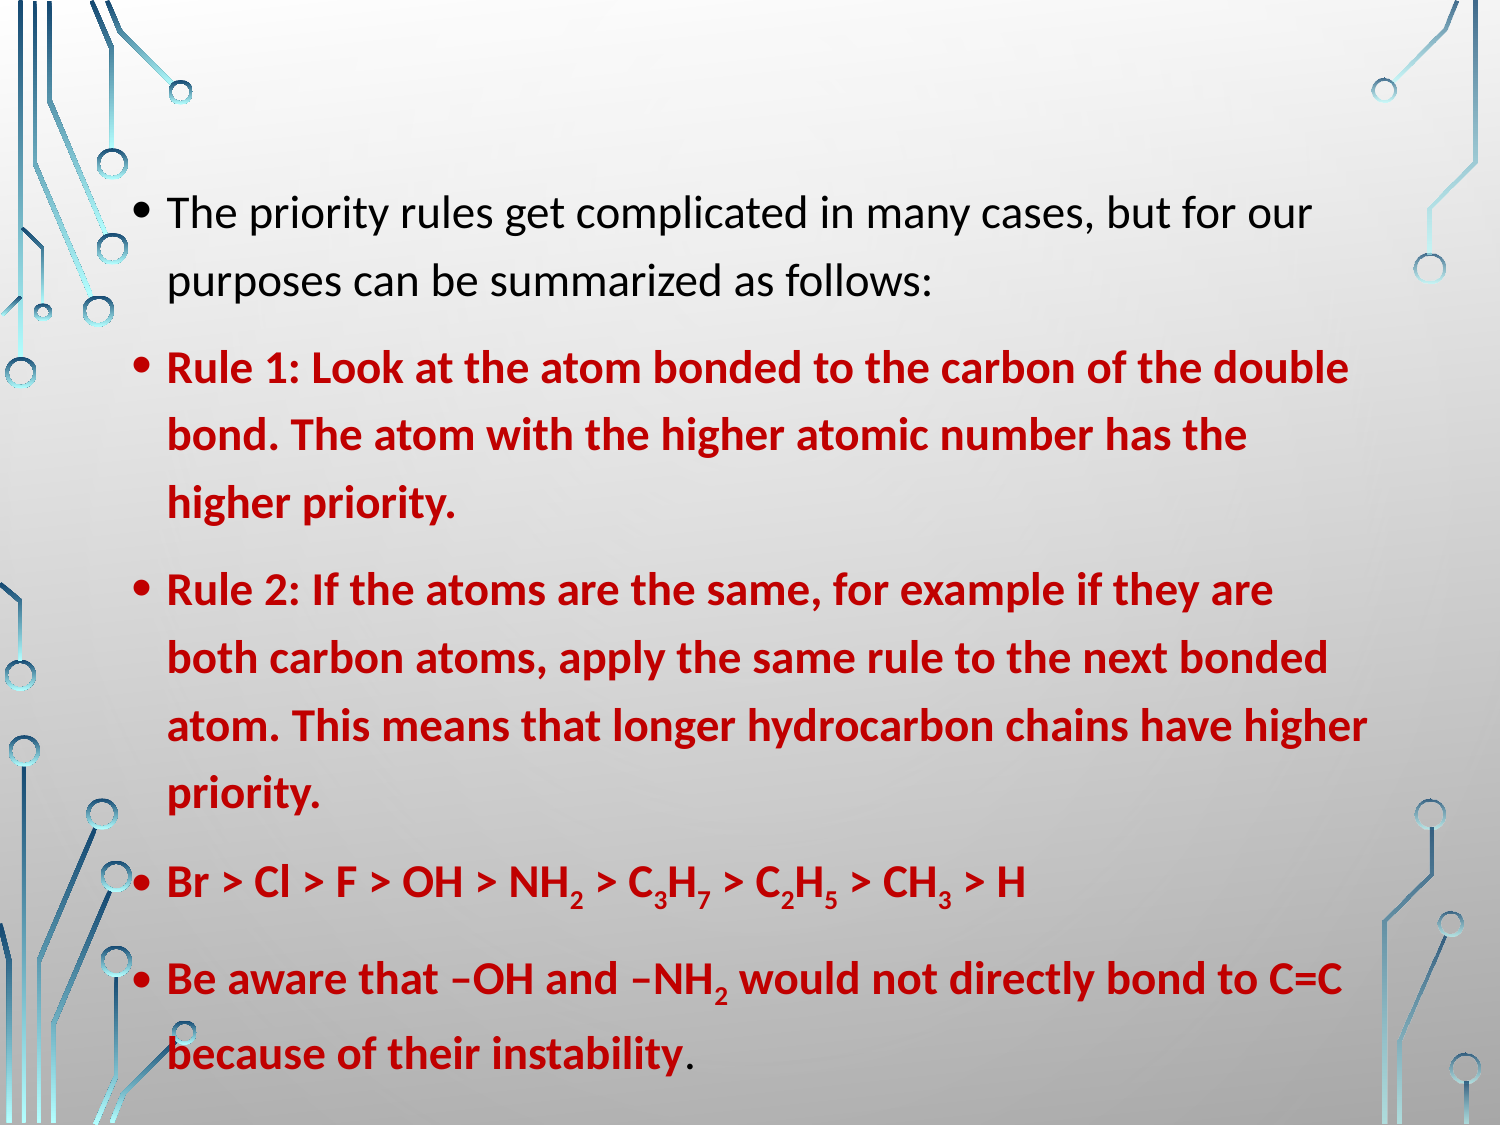

The priority rules get complicated in many cases, but for our purposes can be summarized as follows:
Rule 1: Look at the atom bonded to the carbon of the double bond. The atom with the higher atomic number has the higher priority.
Rule 2: If the atoms are the same, for example if they are both carbon atoms, apply the same rule to the next bonded atom. This means that longer hydrocarbon chains have higher priority.
Br > Cl > F > OH > NH2 > C3H7 > C2H5 > CH3 > H
Be aware that –OH and –NH2 would not directly bond to C=C because of their instability.